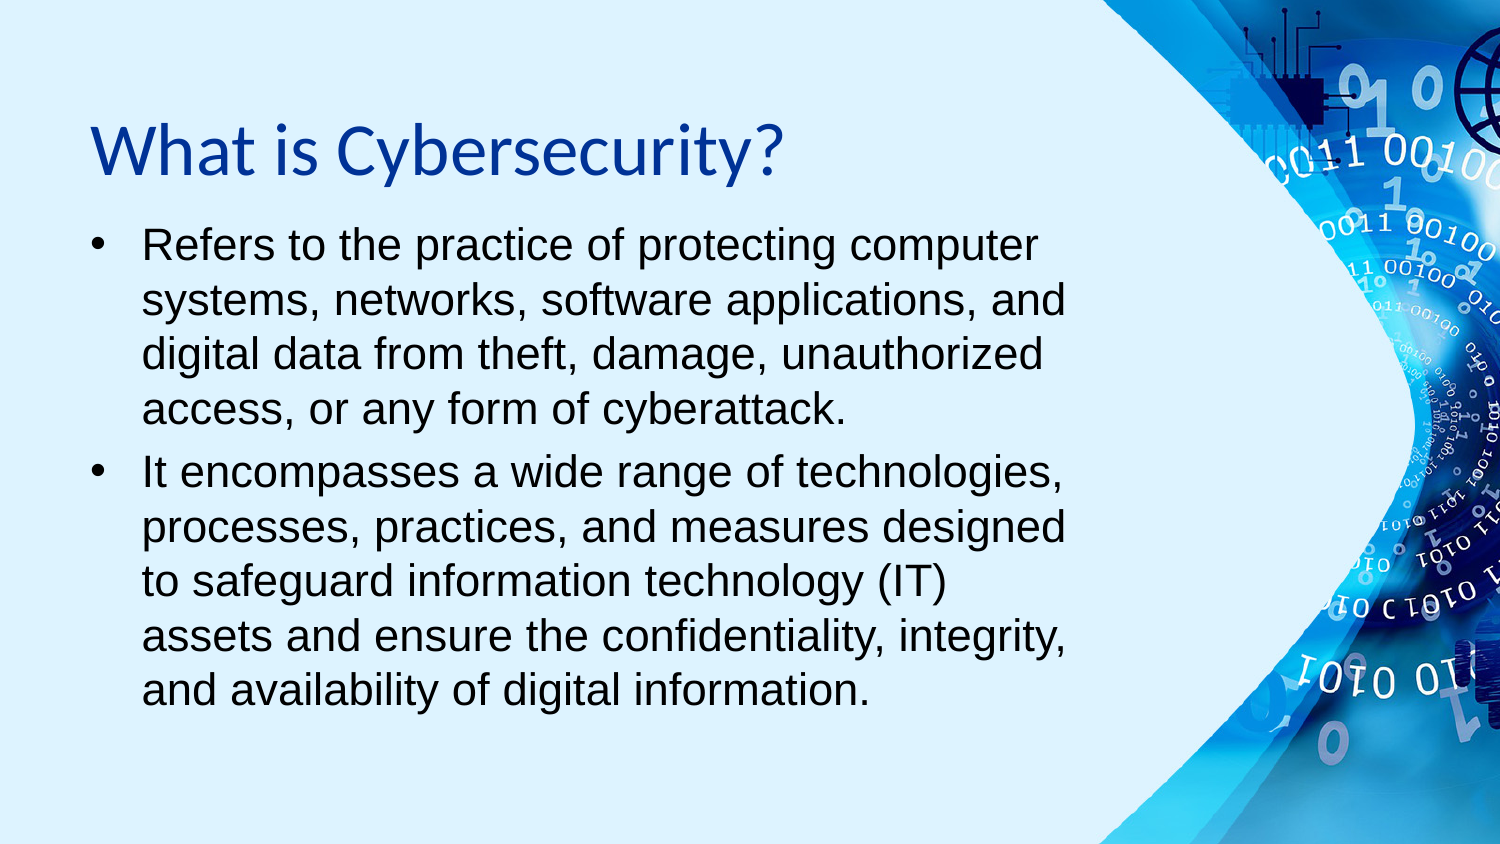

# What is Cybersecurity?
Refers to the practice of protecting computer systems, networks, software applications, and digital data from theft, damage, unauthorized access, or any form of cyberattack.
It encompasses a wide range of technologies, processes, practices, and measures designed to safeguard information technology (IT) assets and ensure the confidentiality, integrity, and availability of digital information.